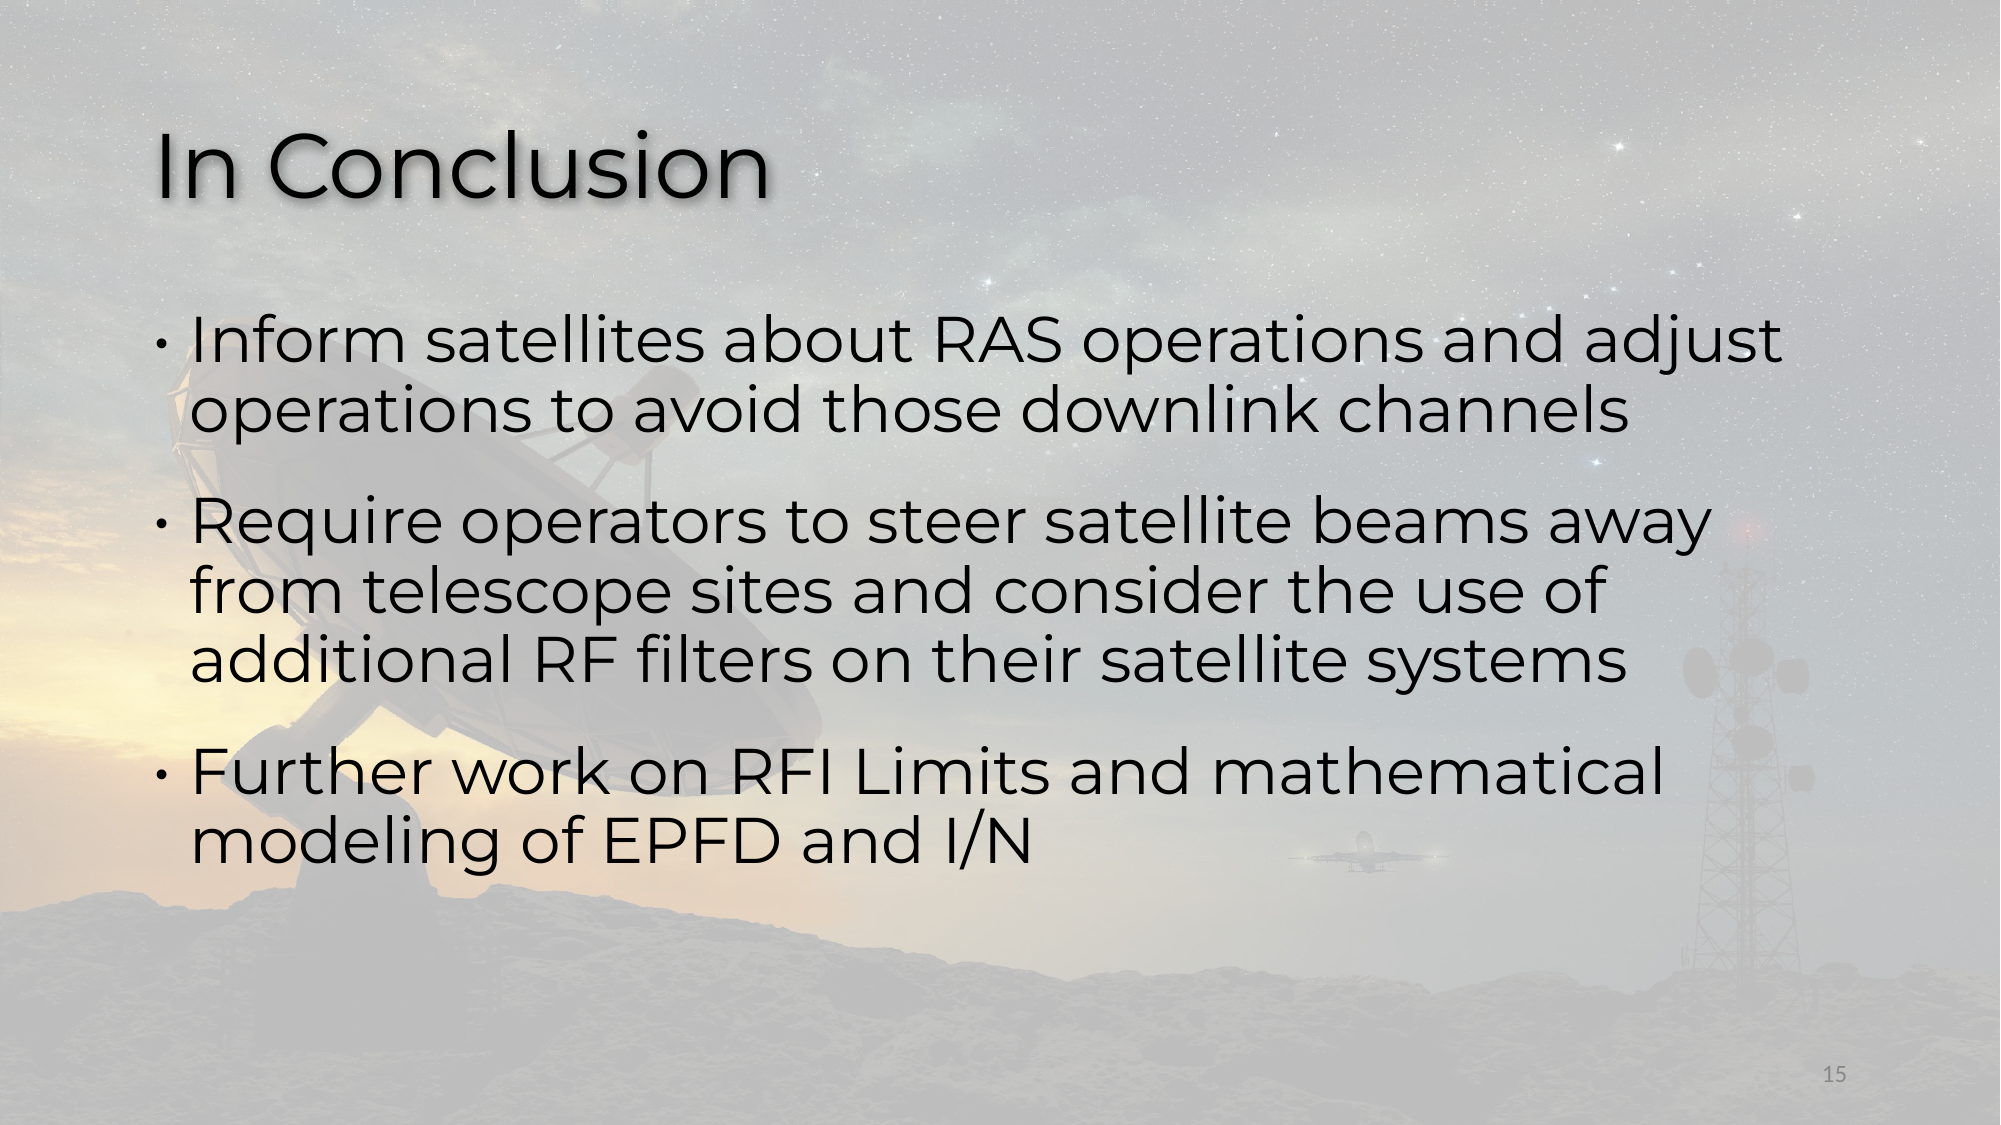

# In Conclusion
Inform satellites about RAS operations and adjust operations to avoid those downlink channels
Require operators to steer satellite beams away from telescope sites and consider the use of additional RF filters on their satellite systems
Further work on RFI Limits and mathematical modeling of EPFD and I/N
15